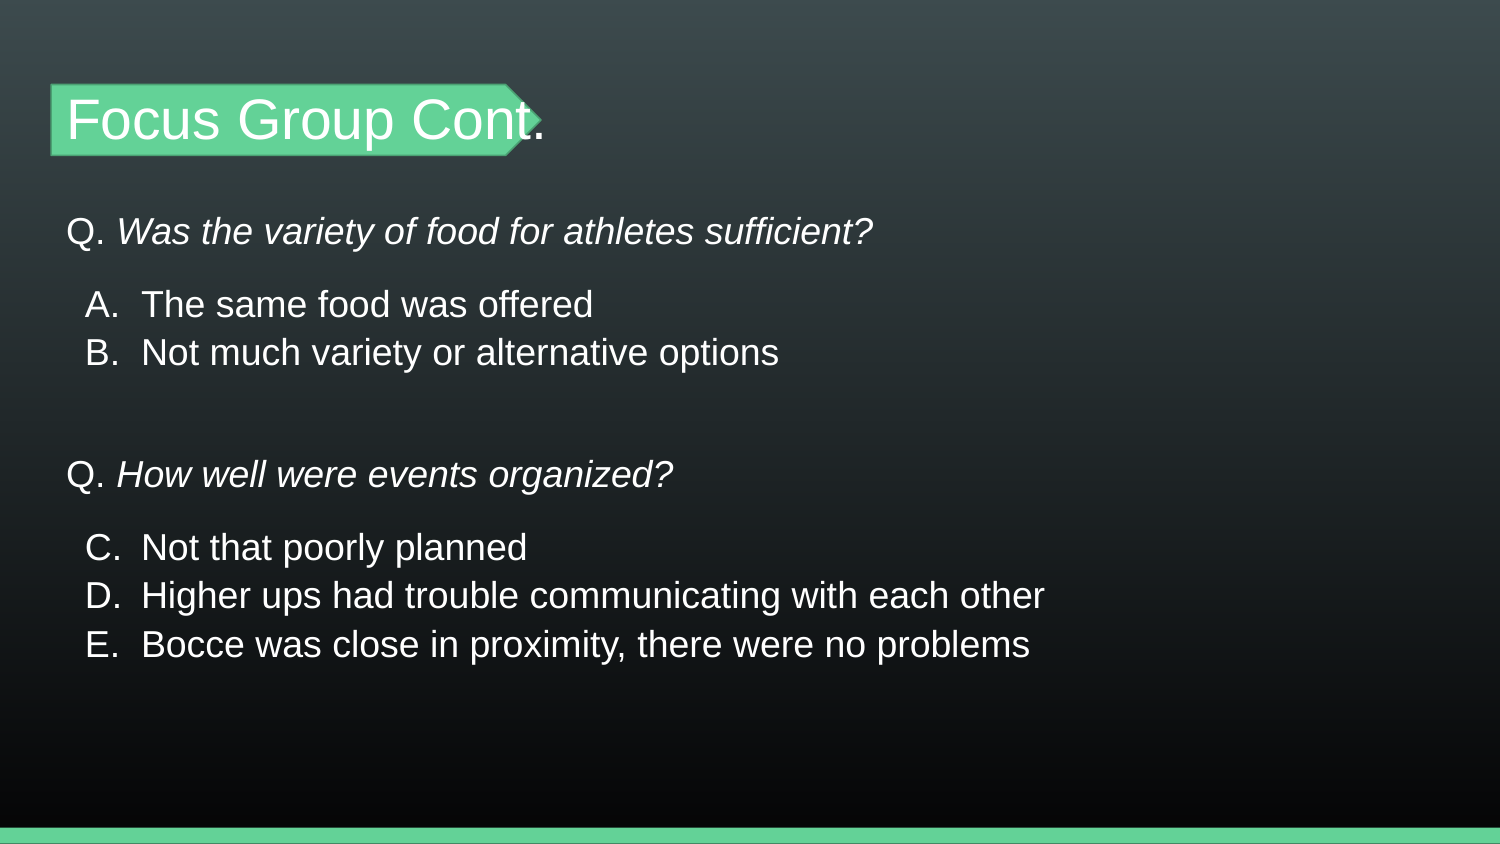

# Focus Group Cont.

Q. Was the variety of food for athletes sufficient?
The same food was offered
Not much variety or alternative options
Q. How well were events organized?
Not that poorly planned
Higher ups had trouble communicating with each other
Bocce was close in proximity, there were no problems